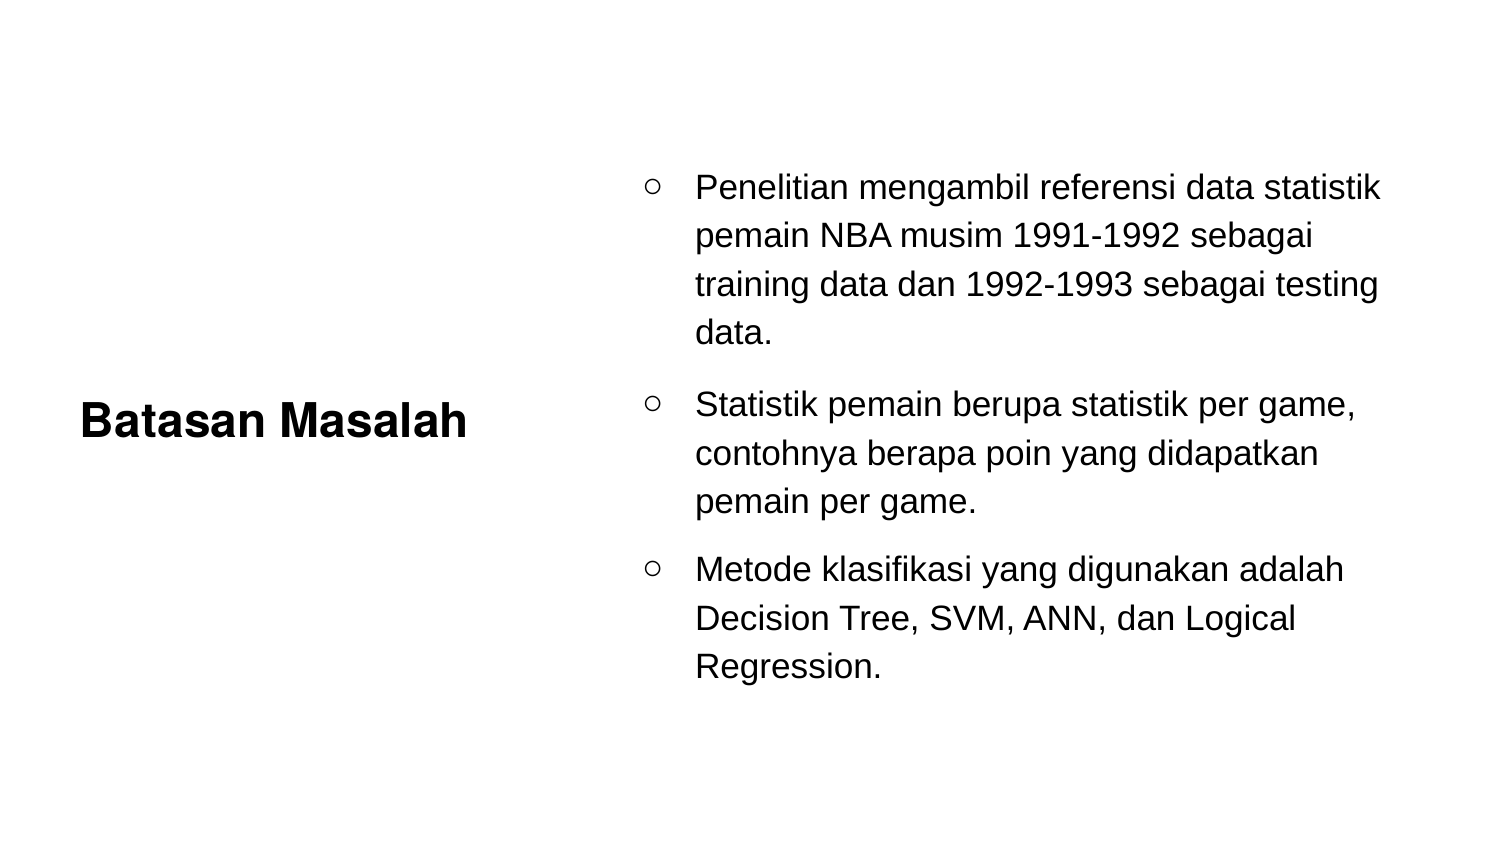

Penelitian mengambil referensi data statistik pemain NBA musim 1991-1992 sebagai training data dan 1992-1993 sebagai testing data.
Statistik pemain berupa statistik per game, contohnya berapa poin yang didapatkan pemain per game.
Metode klasifikasi yang digunakan adalah Decision Tree, SVM, ANN, dan Logical Regression.
# Batasan Masalah